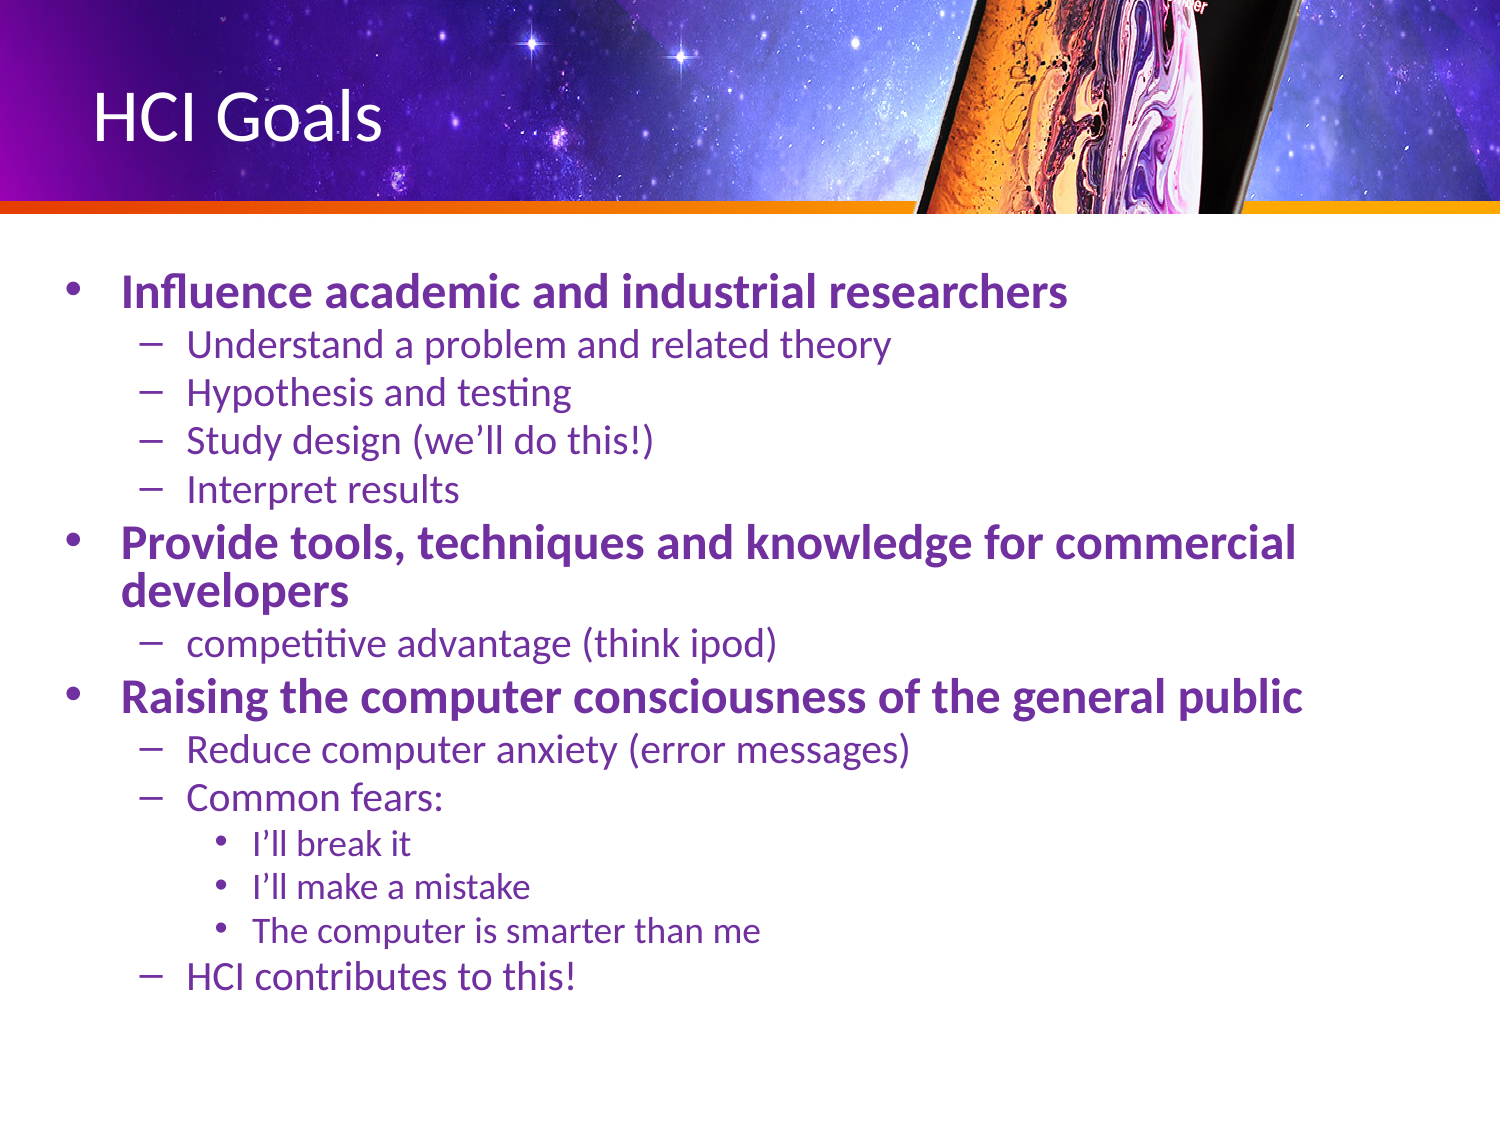

# HCI Goals
Influence academic and industrial researchers
Understand a problem and related theory
Hypothesis and testing
Study design (we’ll do this!)
Interpret results
Provide tools, techniques and knowledge for commercial developers
competitive advantage (think ipod)
Raising the computer consciousness of the general public
Reduce computer anxiety (error messages)
Common fears:
I’ll break it
I’ll make a mistake
The computer is smarter than me
HCI contributes to this!